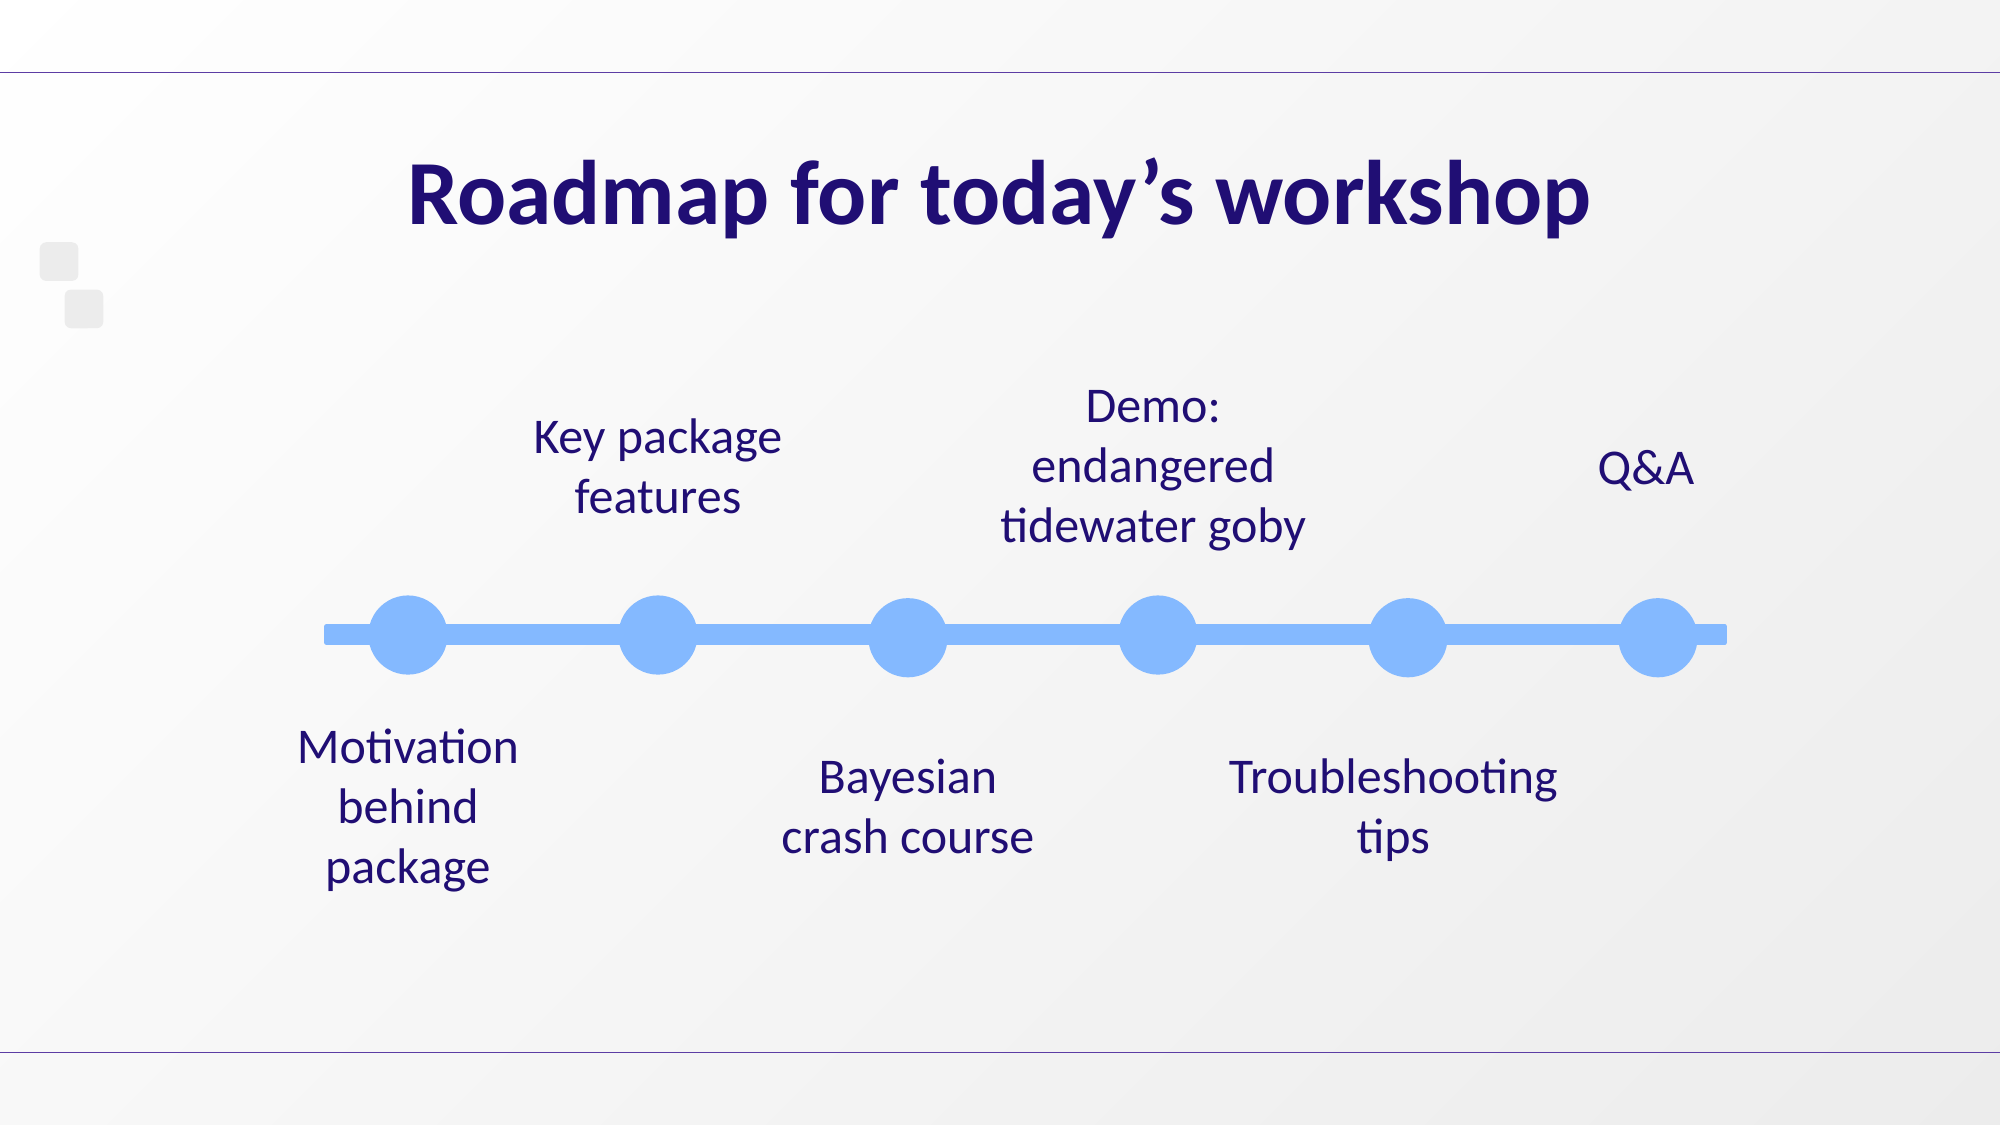

# Roadmap for today’s workshop
Demo: endangered tidewater goby
Key package features
Q&A

Motivation behind package
Troubleshooting tips
Bayesian crash course